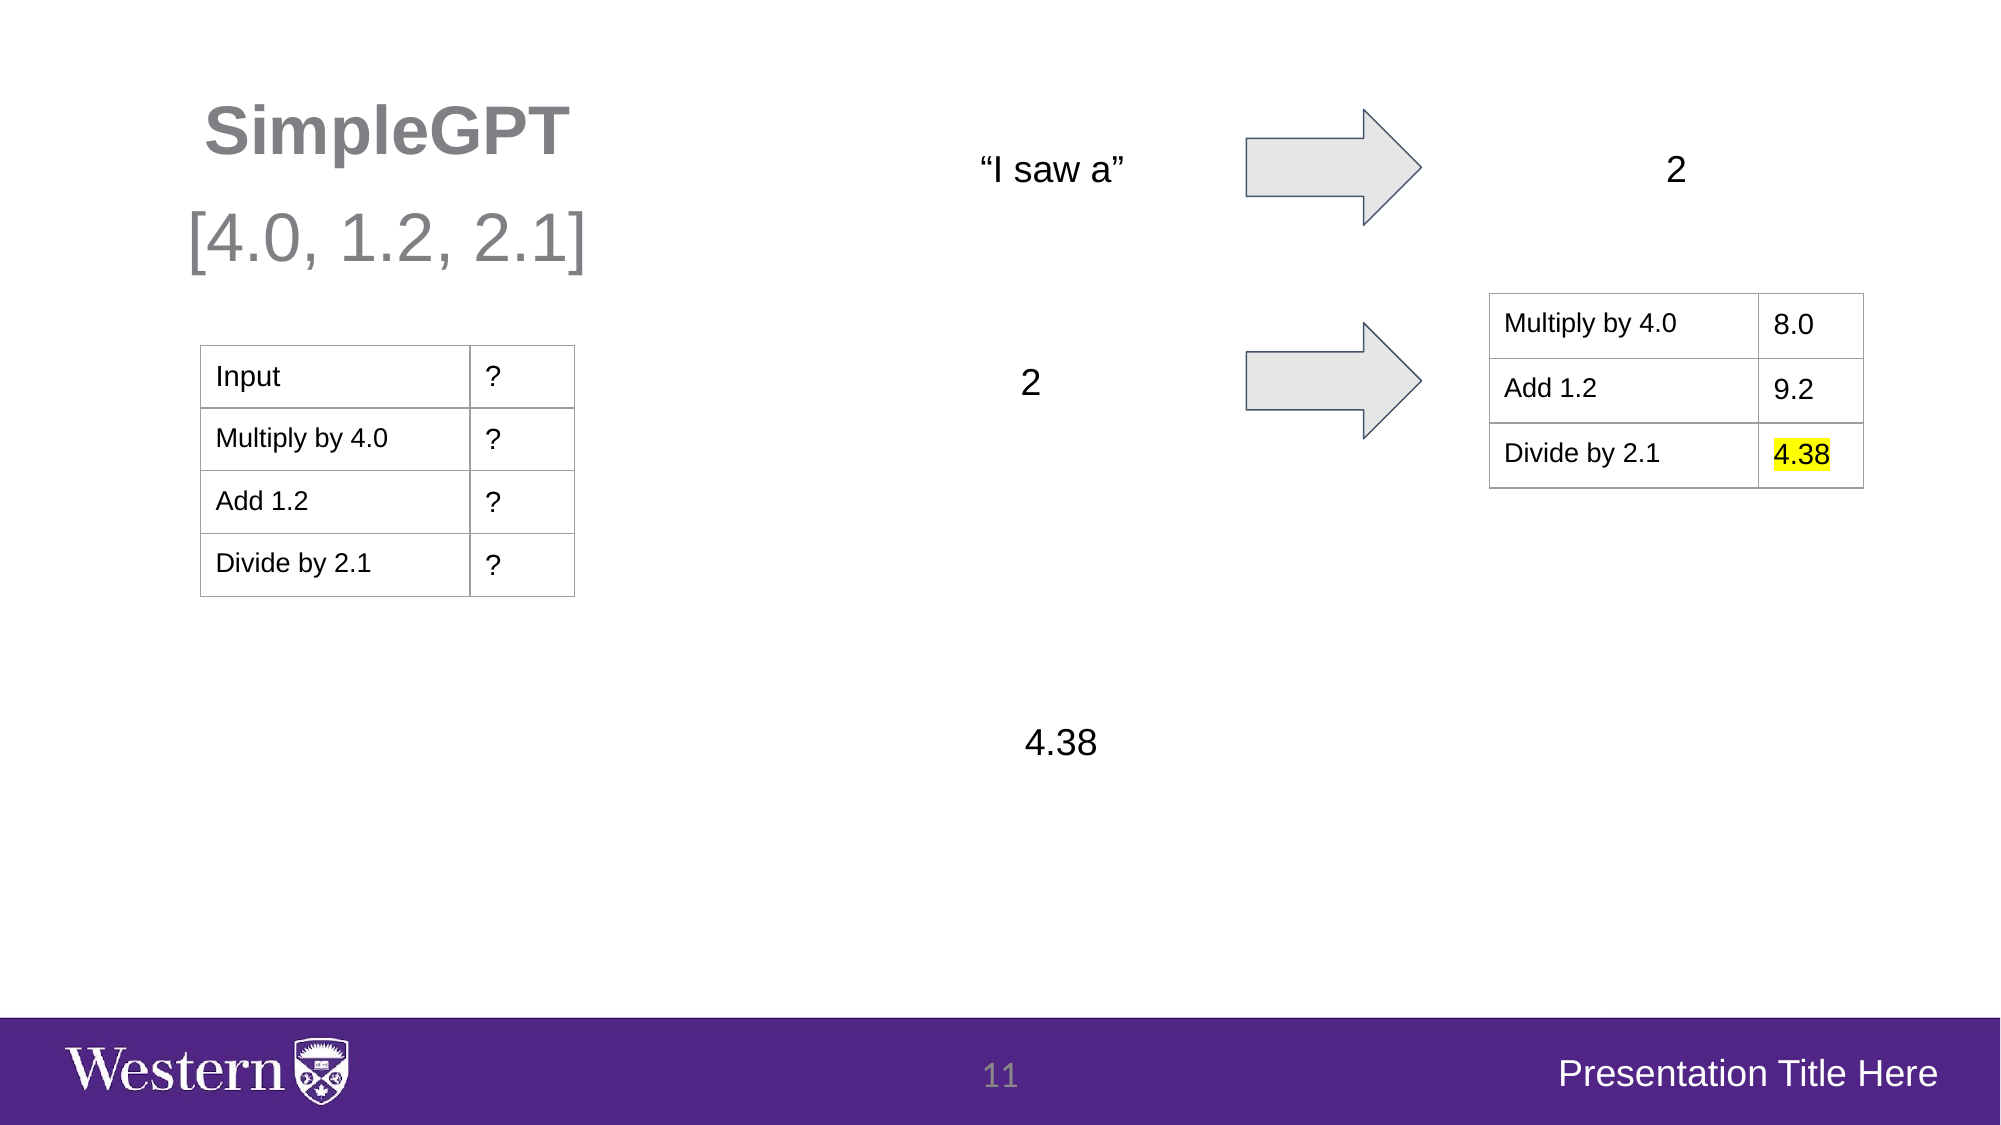

SimpleGPT
[4.0, 1.2, 2.1]

“I saw a”
2
| Multiply by 4.0 | 8.0 |
| --- | --- |
| Add 1.2 | 9.2 |
| Divide by 2.1 | 4.38 |

| Input | ? |
| --- | --- |
| Multiply by 4.0 | ? |
| Add 1.2 | ? |
| Divide by 2.1 | ? |
2
4.38
Presentation Title Here
11